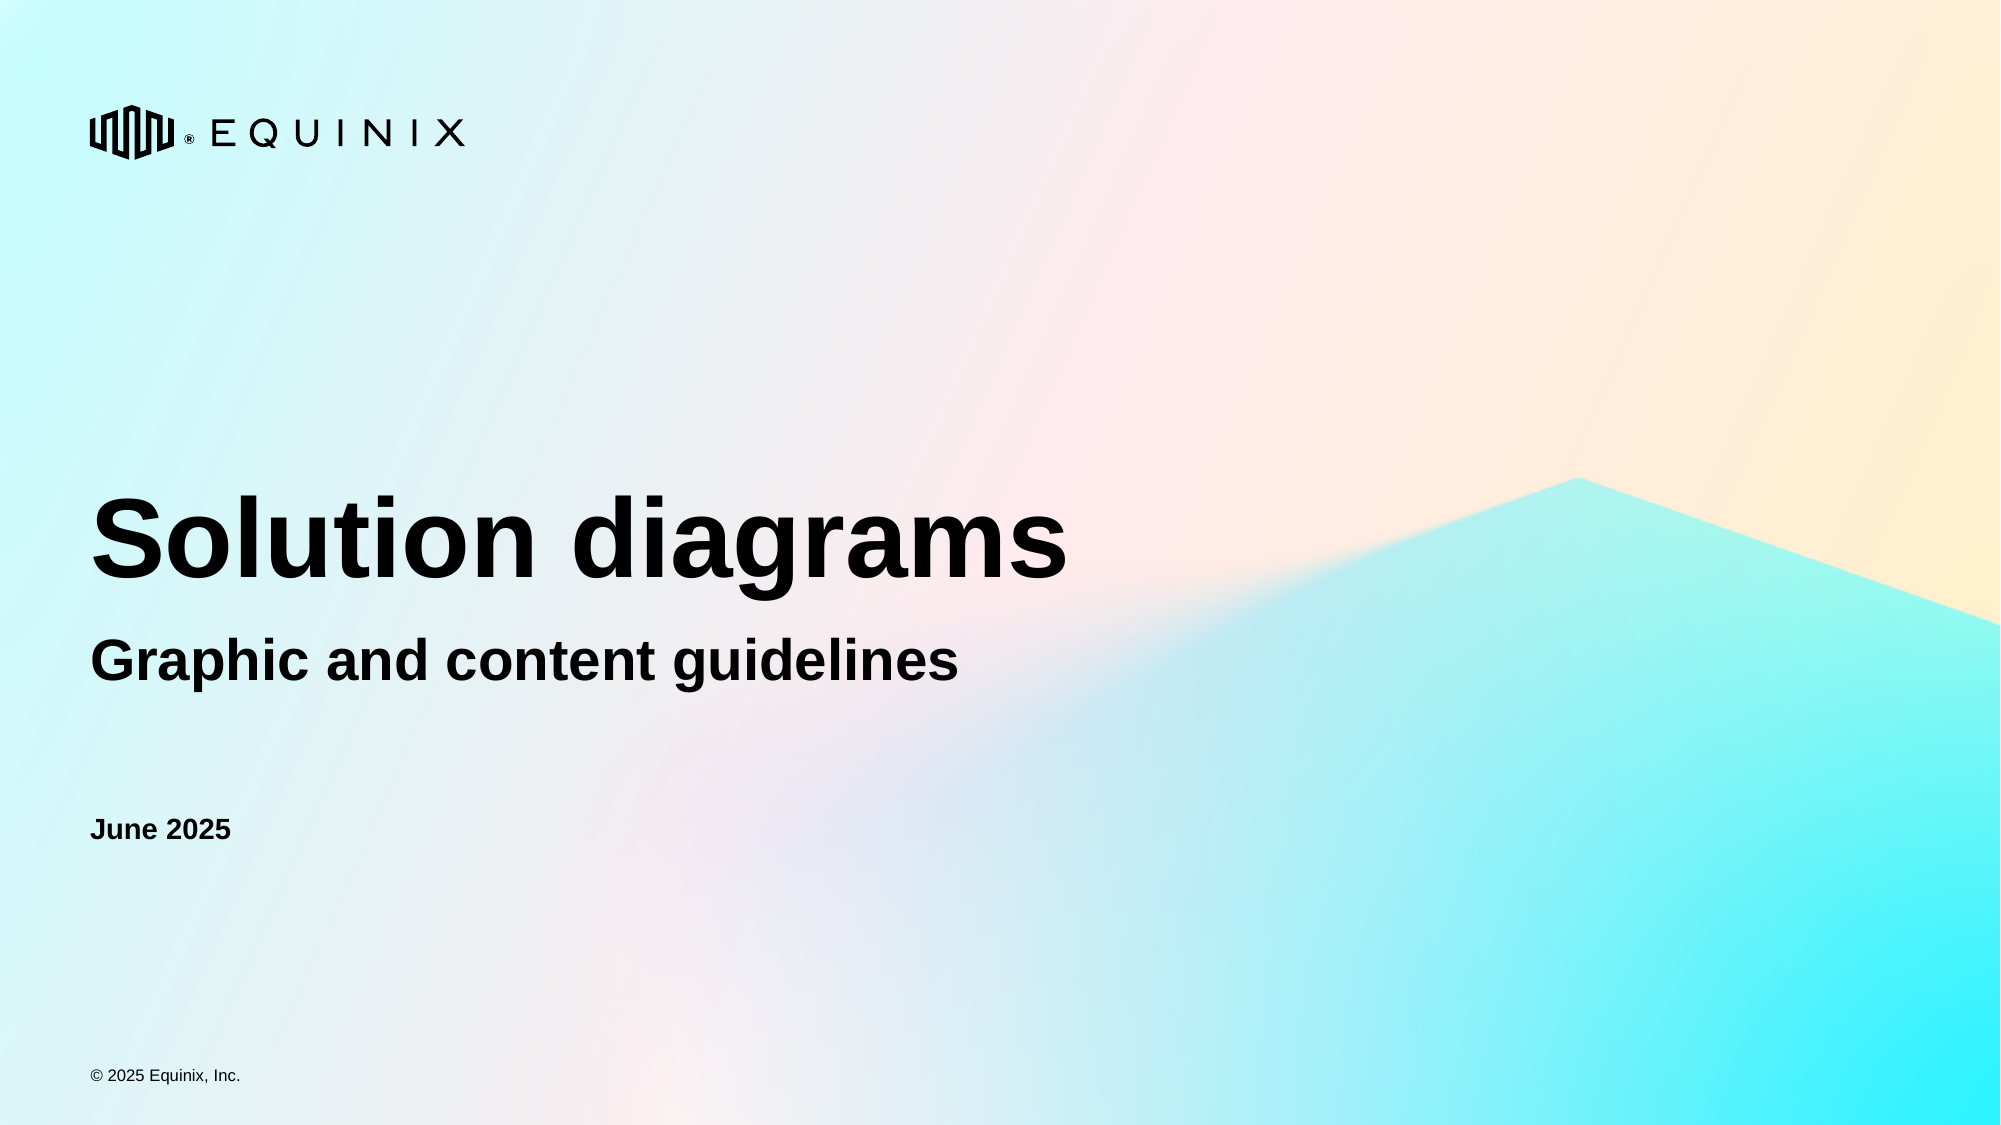

# Solution diagrams
Graphic and content guidelines
June 2025
© 2025 Equinix, Inc.